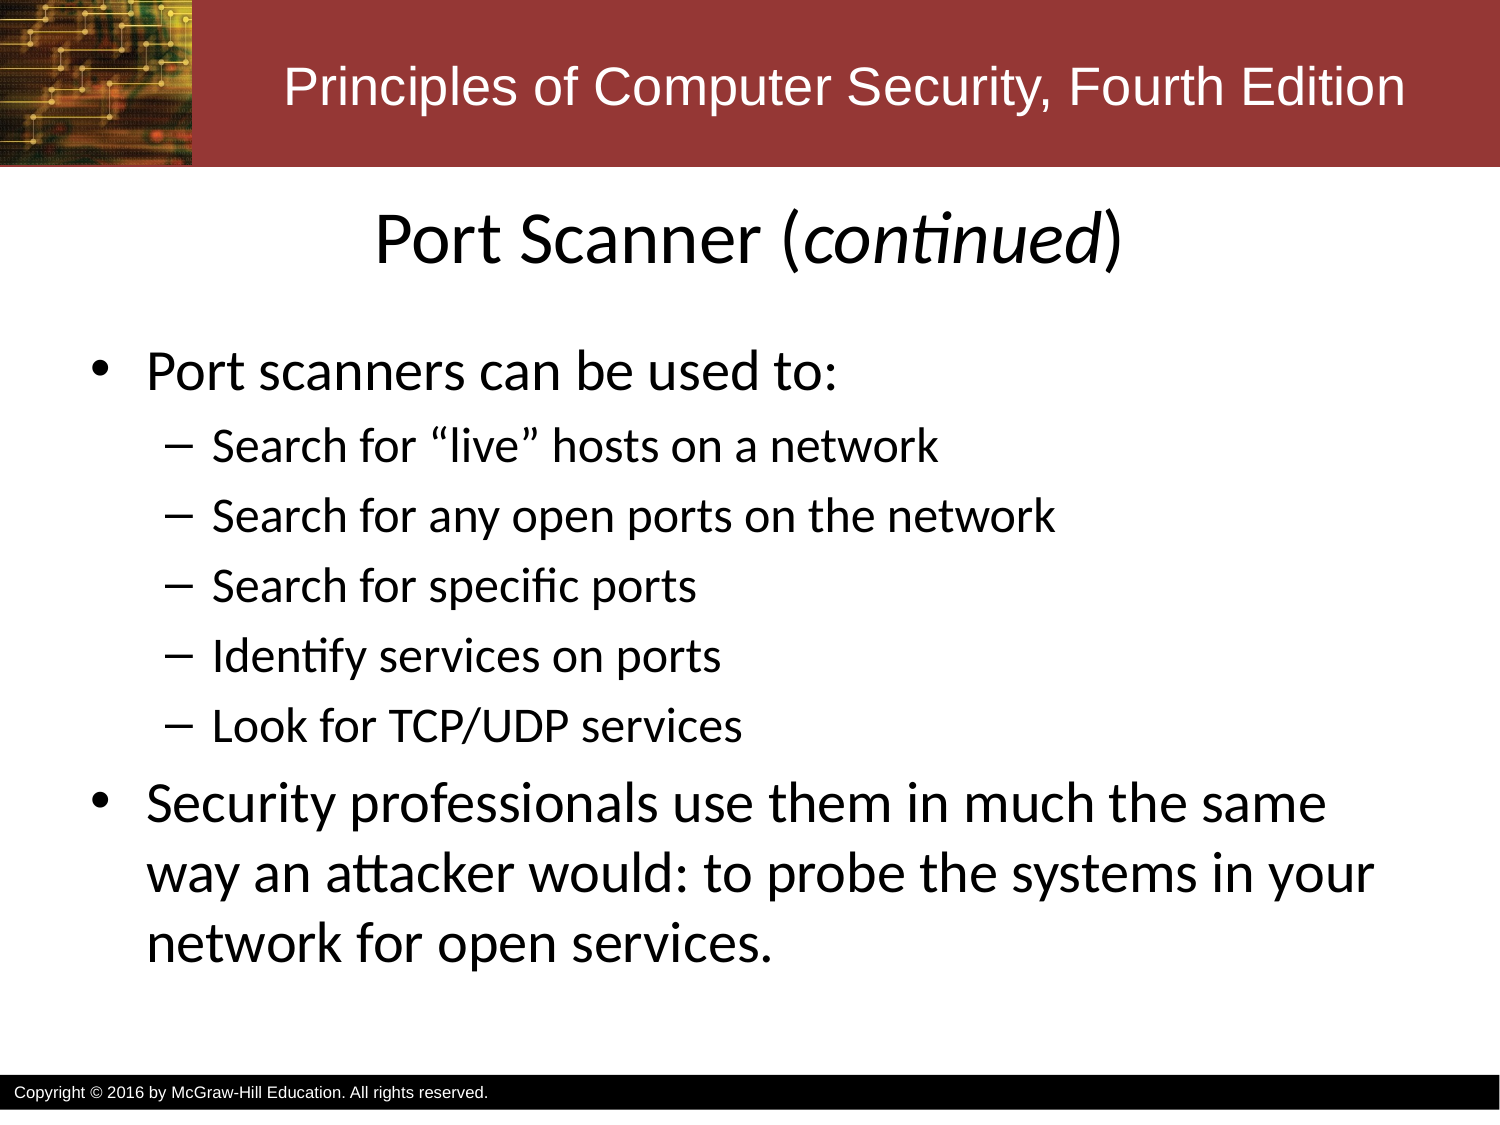

# Port Scanner (continued)
Port scanners can be used to:
Search for “live” hosts on a network
Search for any open ports on the network
Search for specific ports
Identify services on ports
Look for TCP/UDP services
Security professionals use them in much the same way an attacker would: to probe the systems in your network for open services.